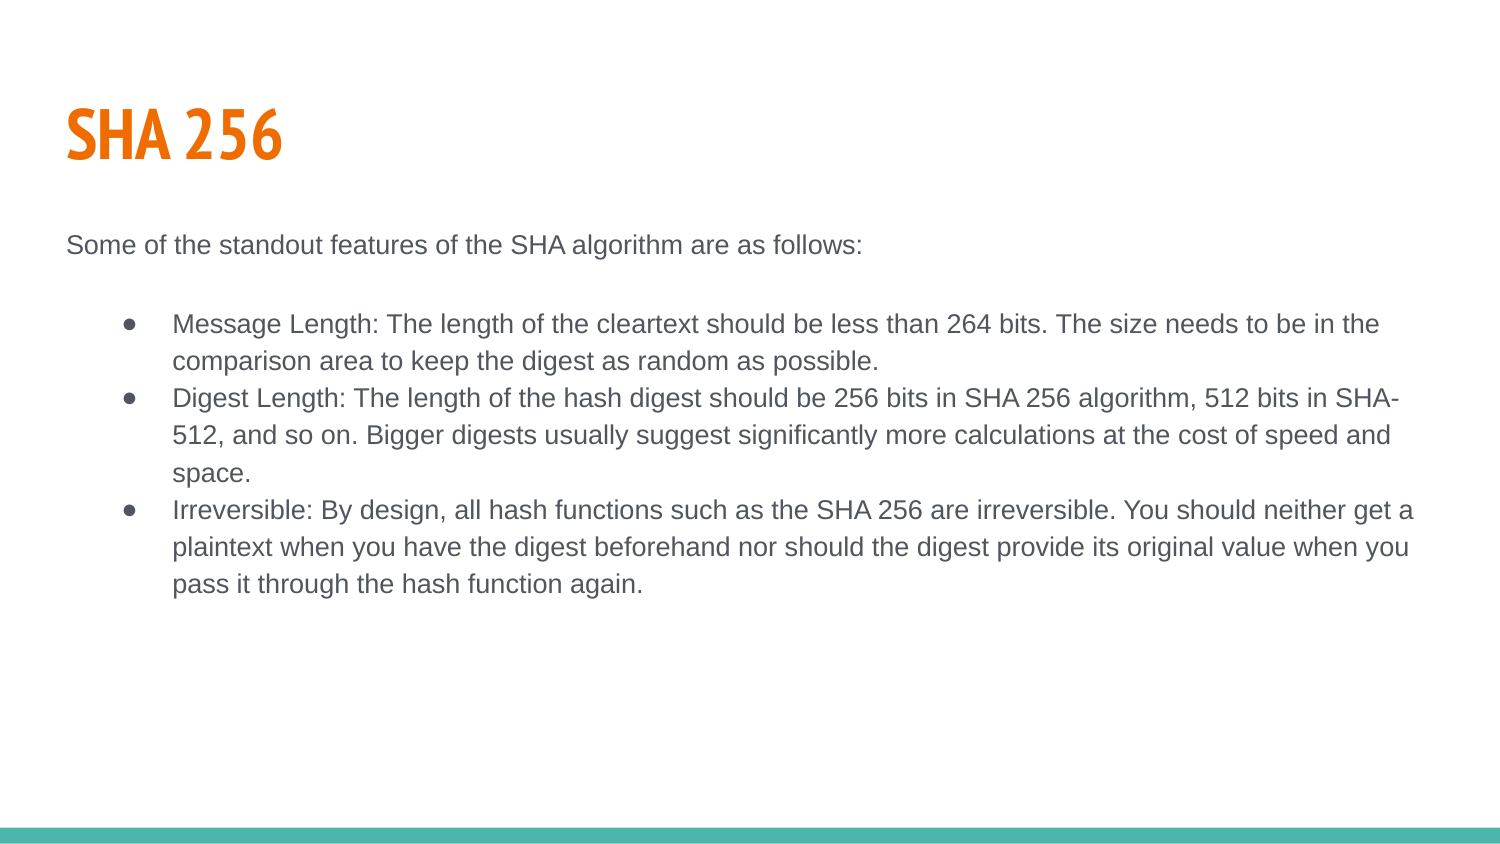

# SHA 256

Some of the standout features of the SHA algorithm are as follows:
Message Length: The length of the cleartext should be less than 264 bits. The size needs to be in the comparison area to keep the digest as random as possible.
Digest Length: The length of the hash digest should be 256 bits in SHA 256 algorithm, 512 bits in SHA-512, and so on. Bigger digests usually suggest significantly more calculations at the cost of speed and space.
Irreversible: By design, all hash functions such as the SHA 256 are irreversible. You should neither get a plaintext when you have the digest beforehand nor should the digest provide its original value when you pass it through the hash function again.